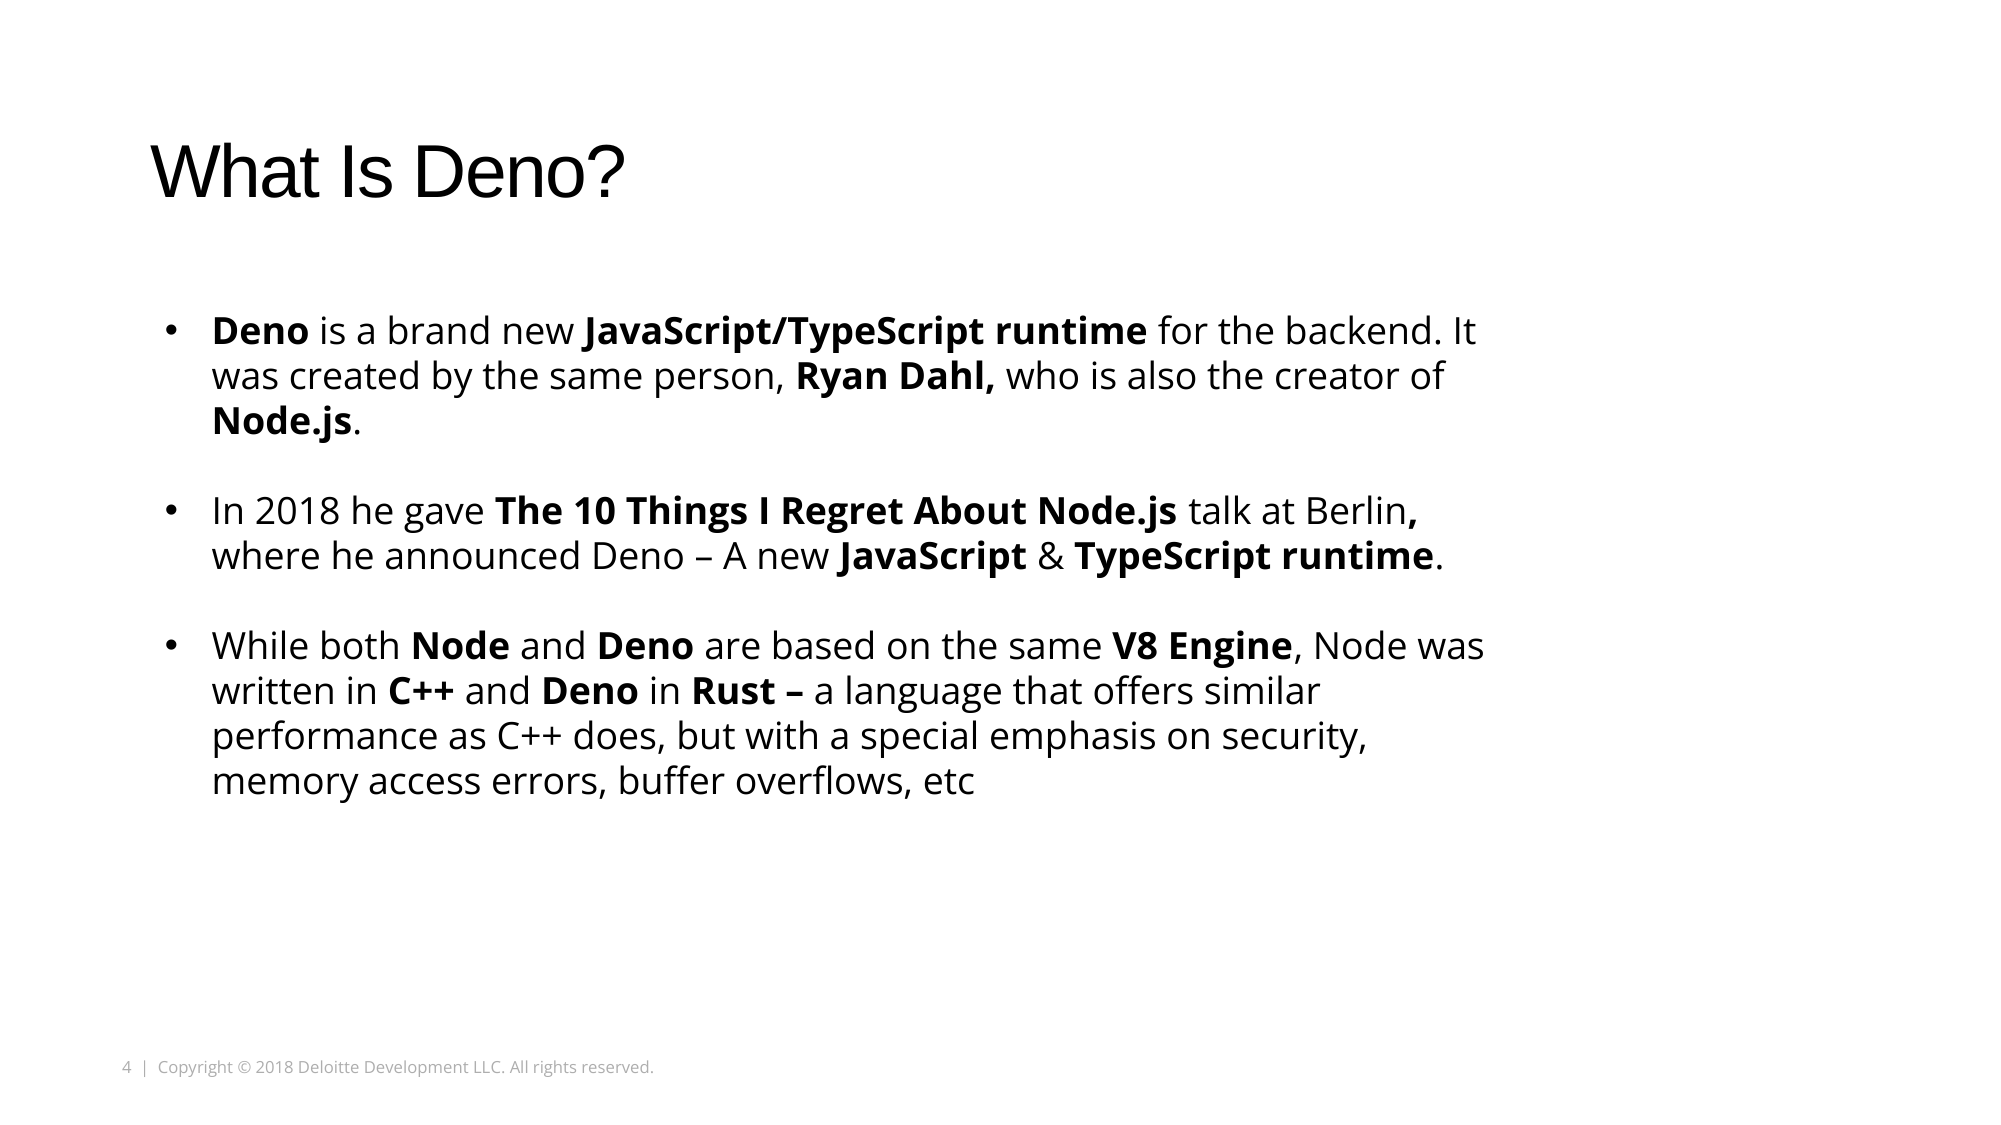

# What Is Deno?
Deno is a brand new JavaScript/TypeScript runtime for the backend. It was created by the same person, Ryan Dahl, who is also the creator of Node.js.

In 2018 he gave The 10 Things I Regret About Node.js talk at Berlin, where he announced Deno – A new JavaScript & TypeScript runtime.

While both Node and Deno are based on the same V8 Engine, Node was written in C++ and Deno in Rust – a language that offers similar performance as C++ does, but with a special emphasis on security, memory access errors, buffer overflows, etc